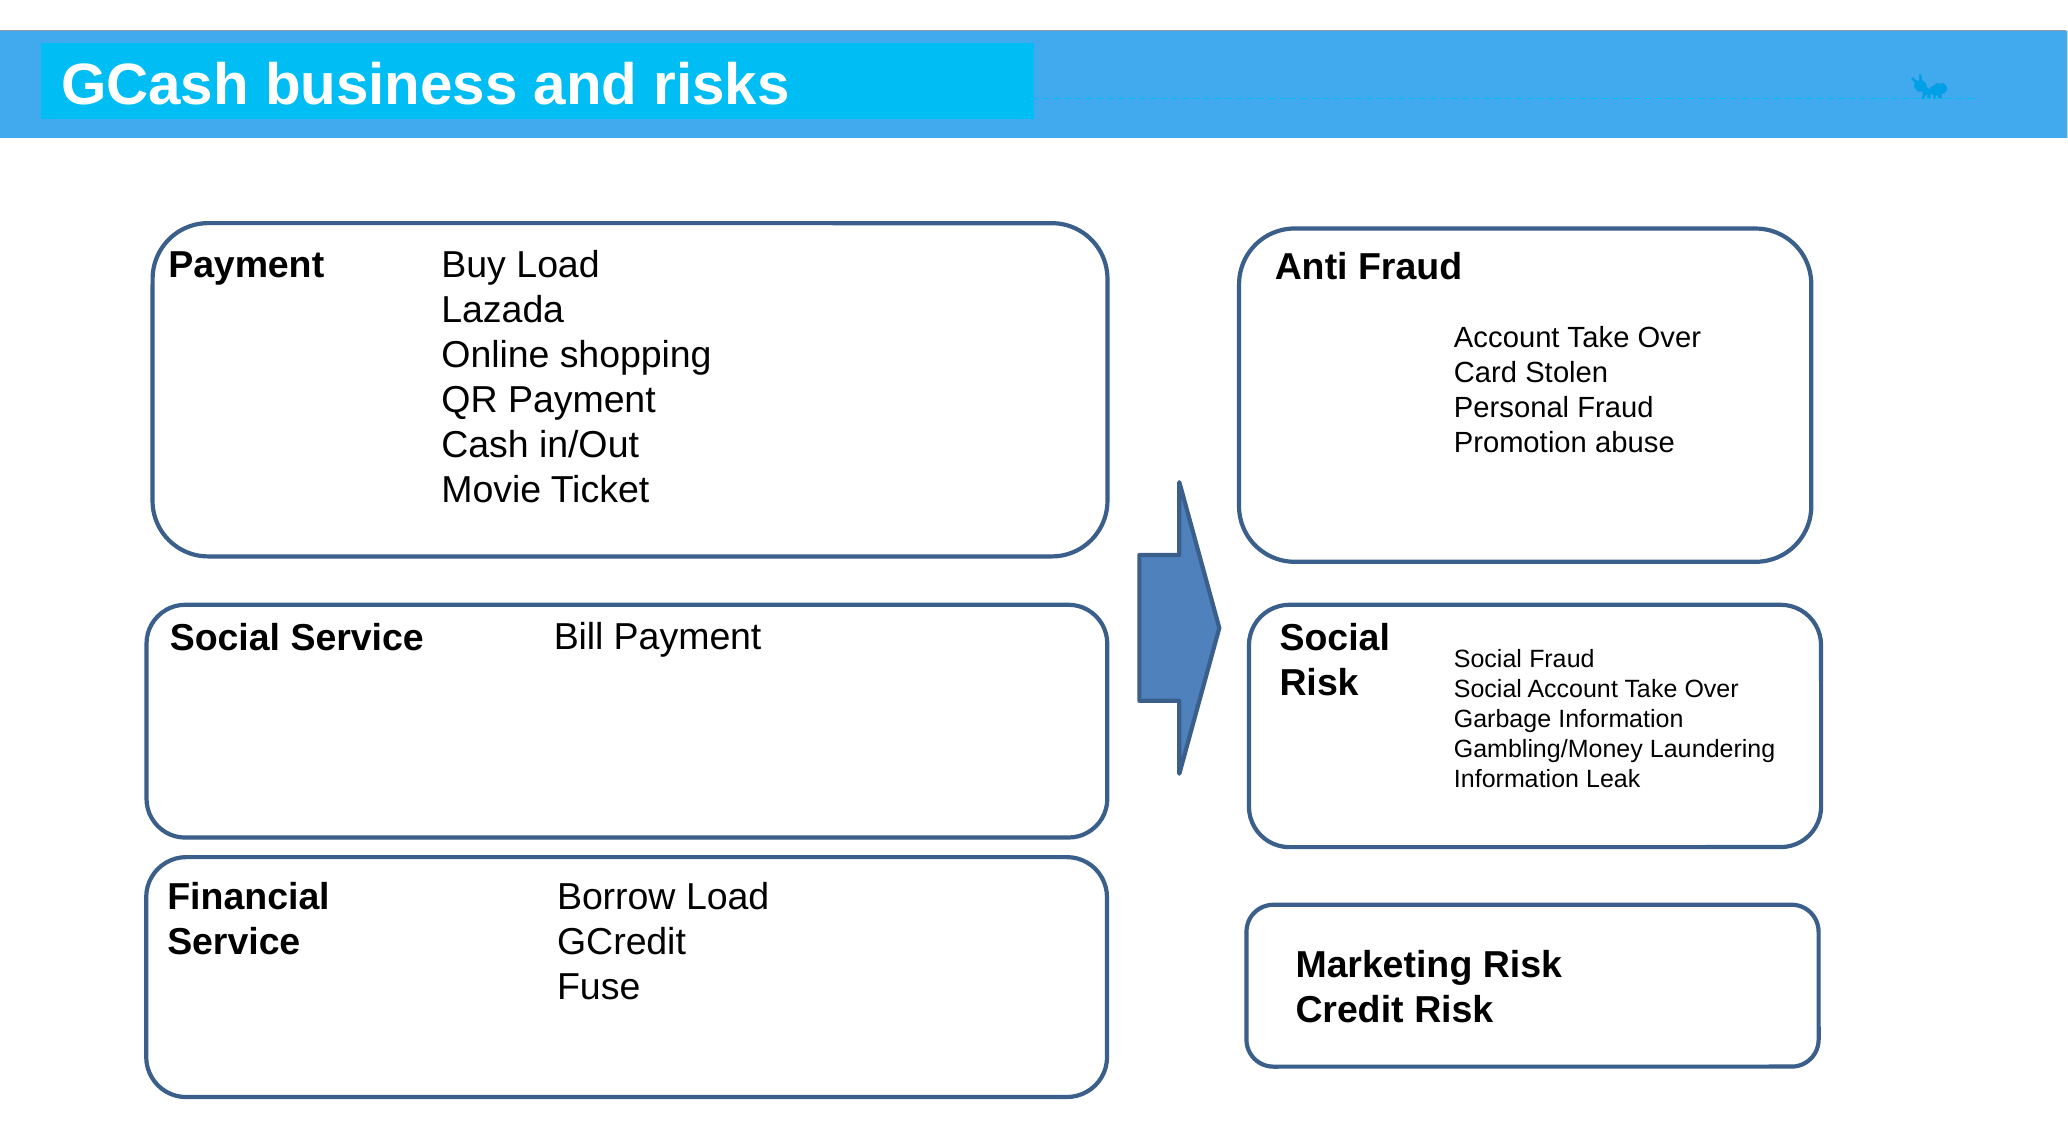

GCash business and risks

Payment
Buy Load
Lazada
Online shopping
QR Payment
Cash in/Out
Movie Ticket

Anti Fraud
Account Take Over
Card Stolen
Personal Fraud
Promotion abuse

Bill Payment

Social Service
Social Risk
Social Fraud
Social Account Take Over
Garbage Information
Gambling/Money Laundering
Information Leak

Borrow Load
GCredit
Fuse
Financial Service

Marketing Risk
Credit Risk